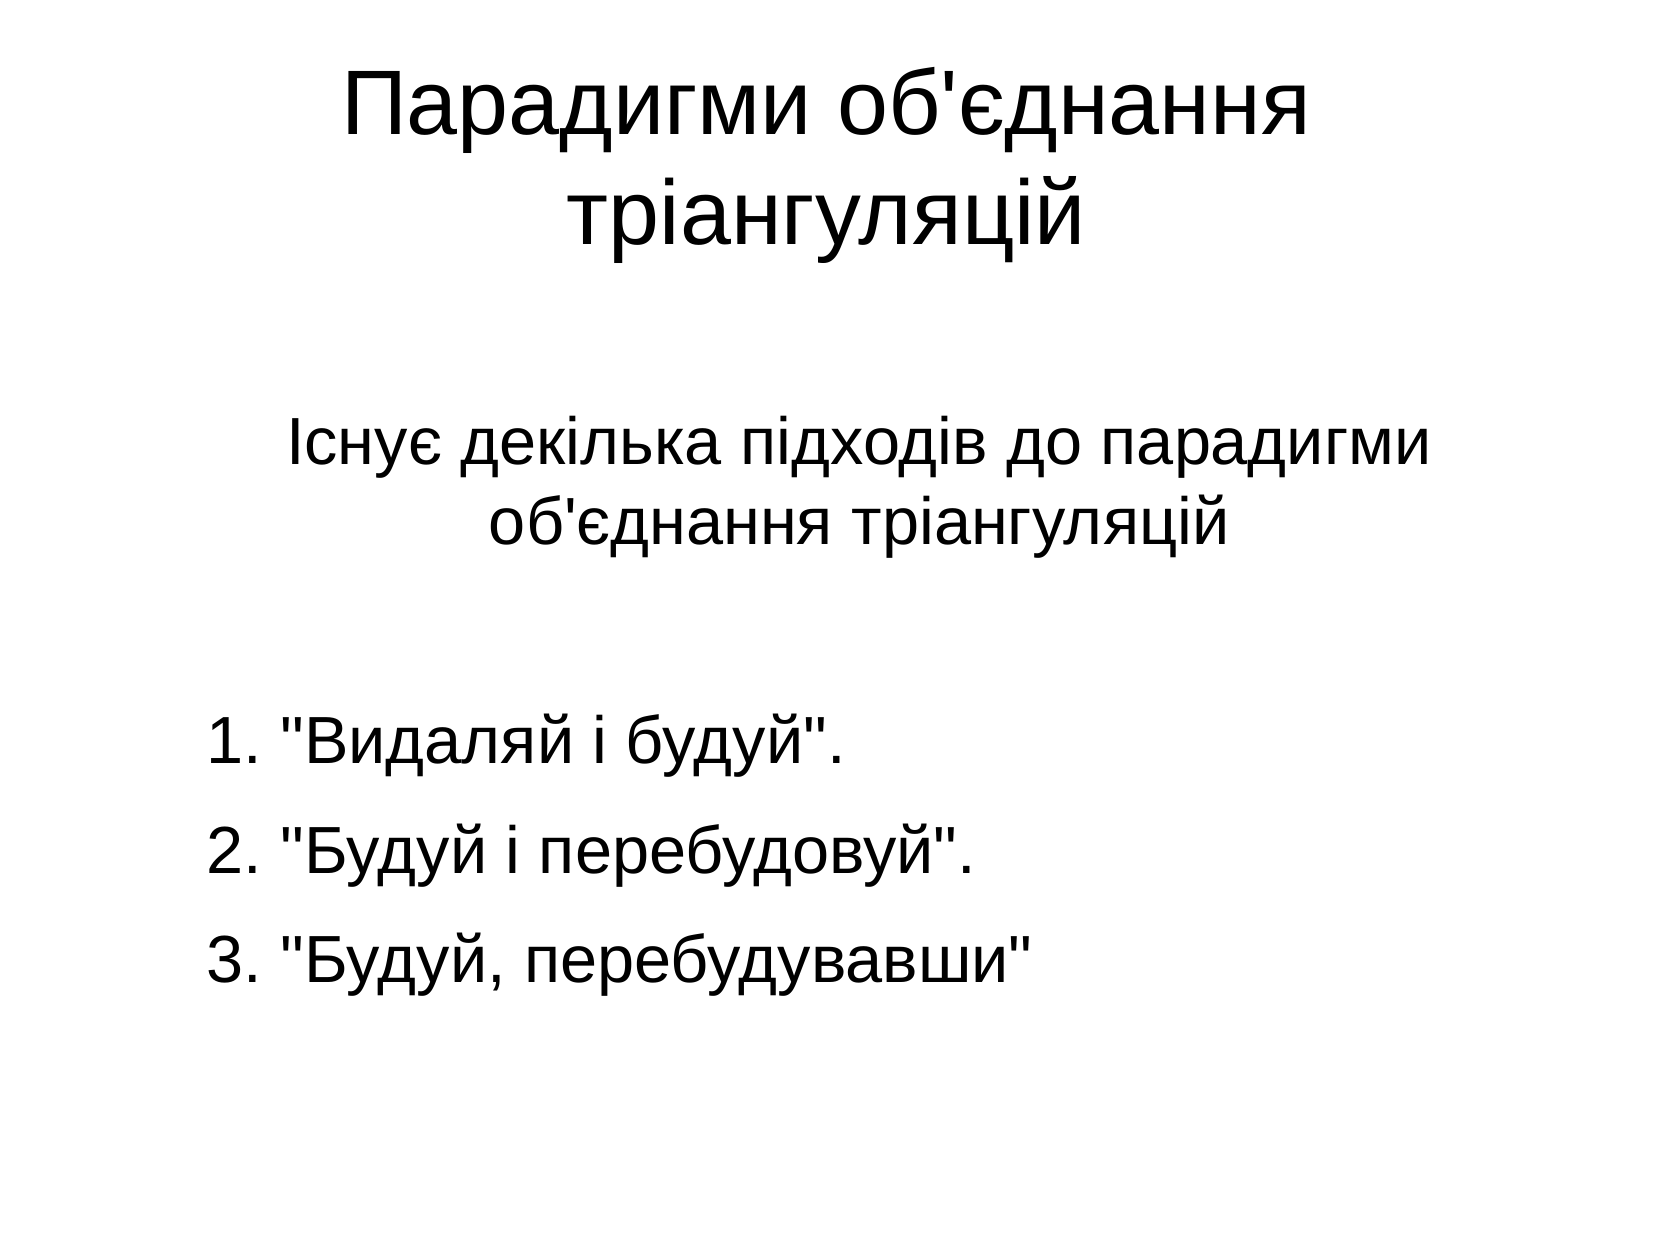

Парадигми об'єднання тріангуляцій
Існує декілька підходів до парадигми об'єднання тріангуляцій

1. "Видаляй і будуй".
2. "Будуй і перебудовуй".
3. "Будуй, перебудувавши"